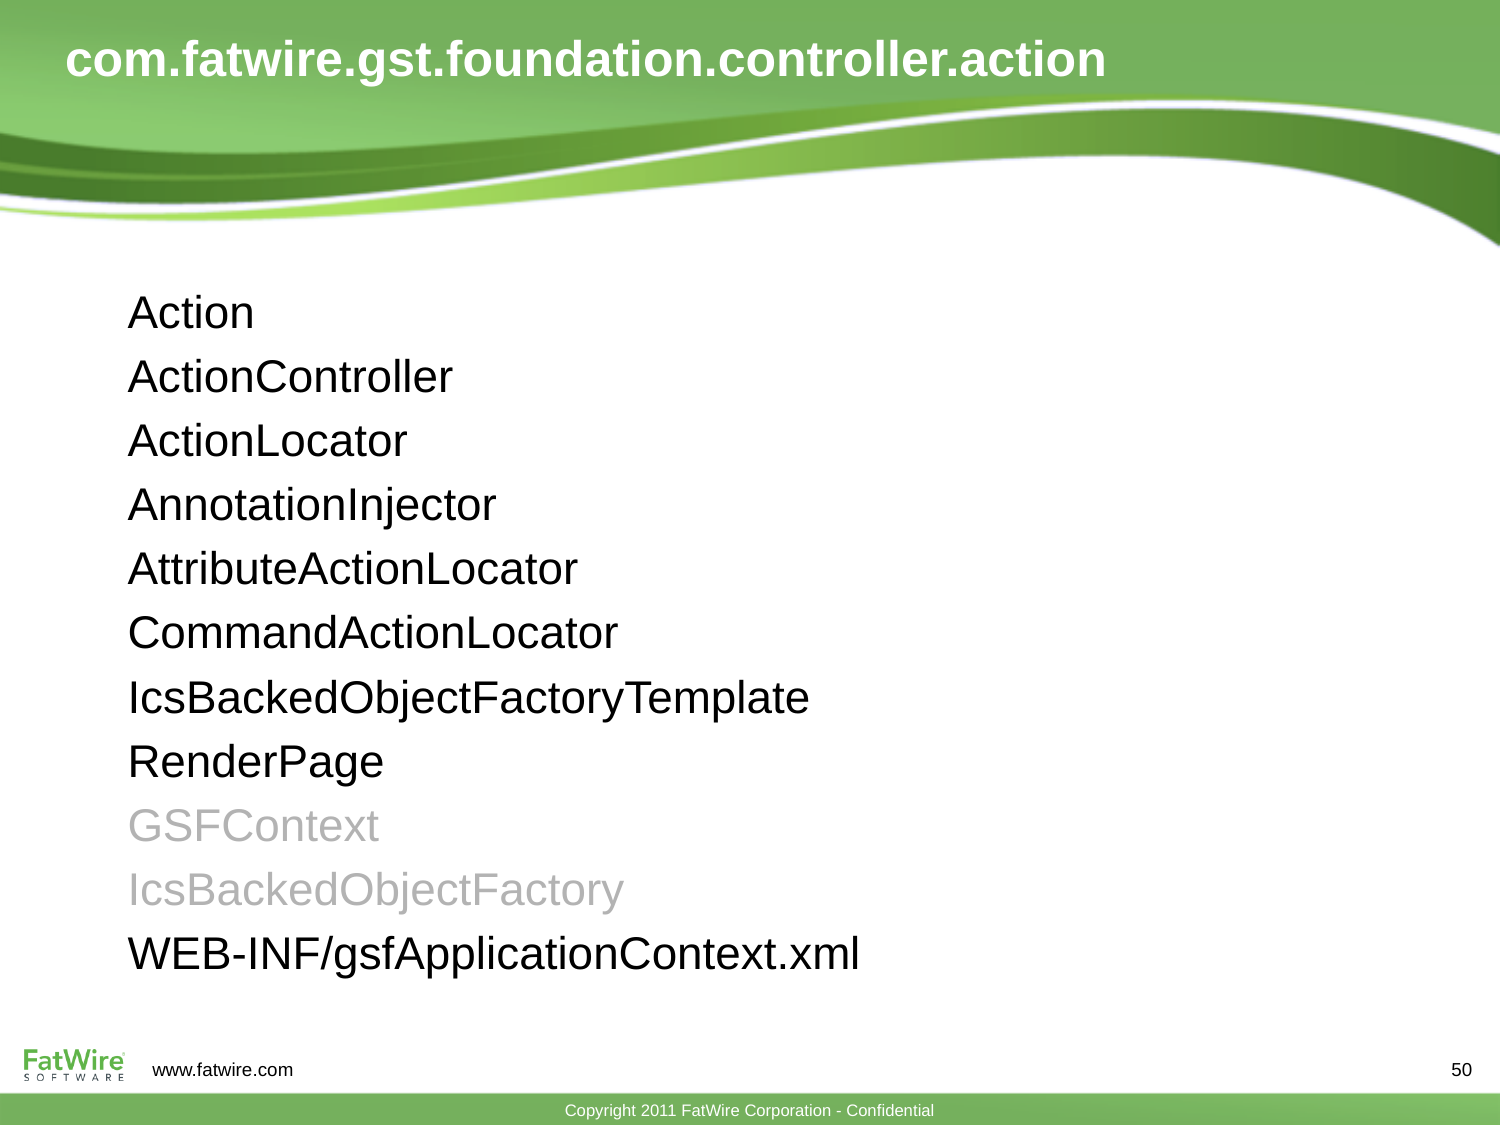

# com.fatwire.gst.foundation.controller.action
Action
ActionController
ActionLocator
AnnotationInjector
AttributeActionLocator
CommandActionLocator
IcsBackedObjectFactoryTemplate
RenderPage
GSFContext
IcsBackedObjectFactory
WEB-INF/gsfApplicationContext.xml
50